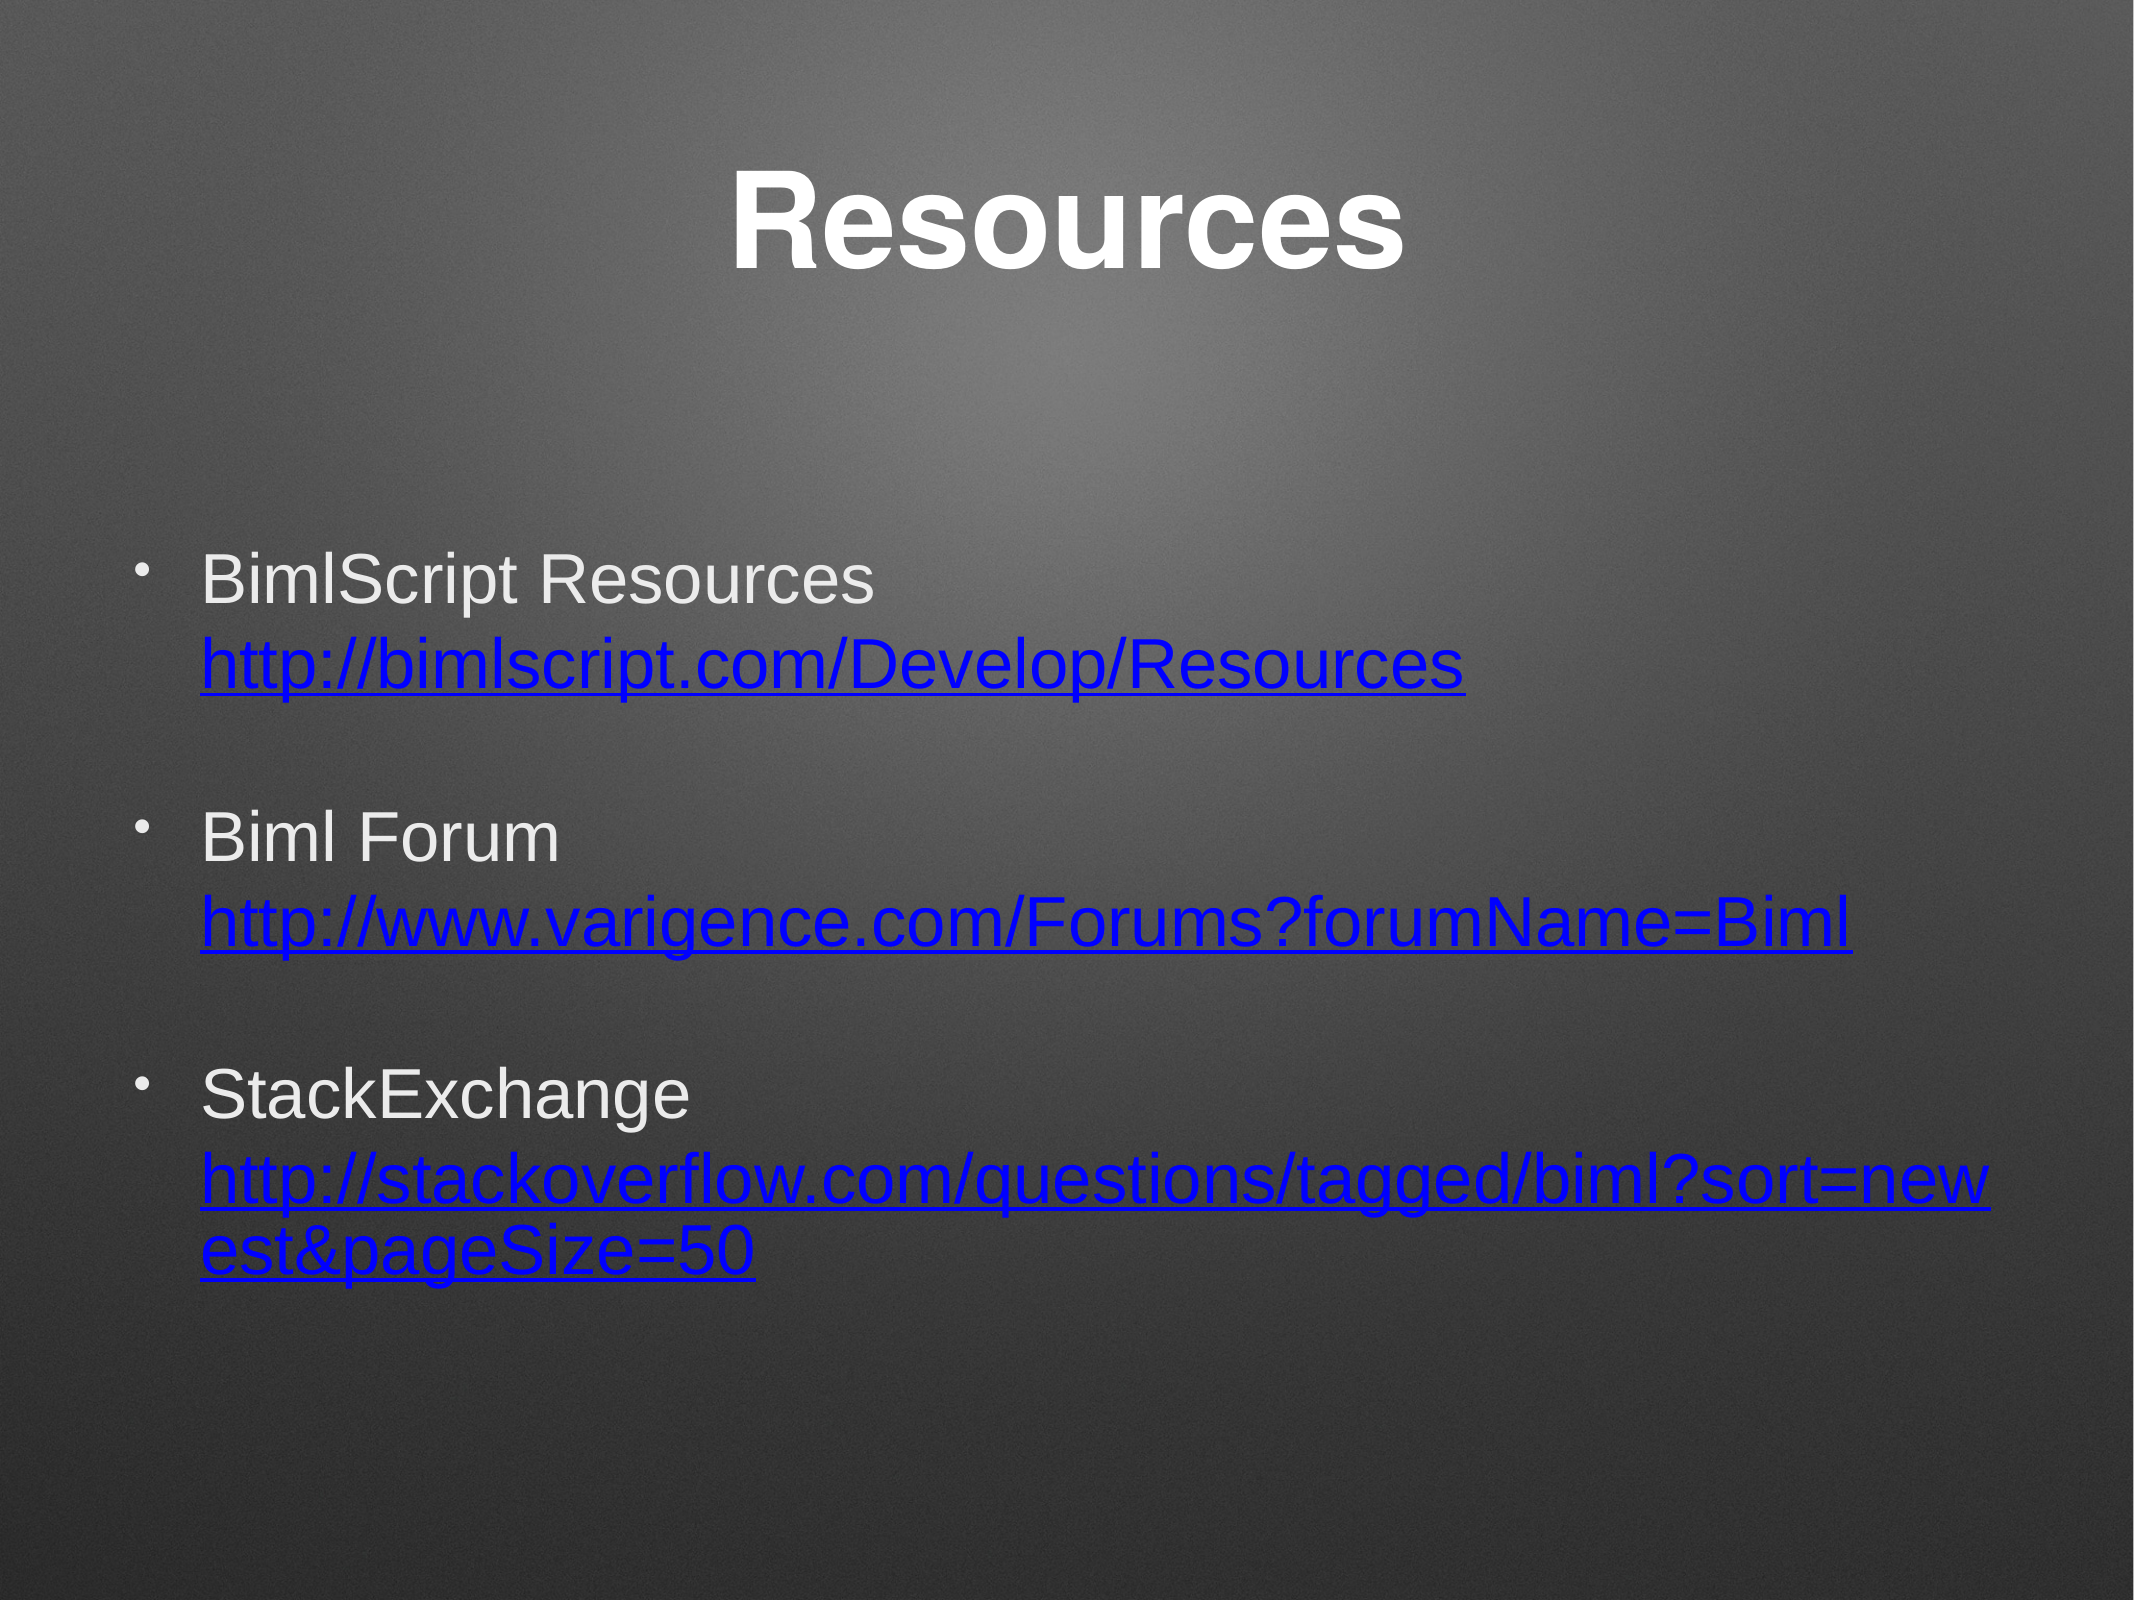

# Resources
BimlScript Resources http://bimlscript.com/Develop/Resources
Biml Forum http://www.varigence.com/Forums?forumName=Biml
StackExchange http://stackoverflow.com/questions/tagged/biml?sort=newest&pageSize=50